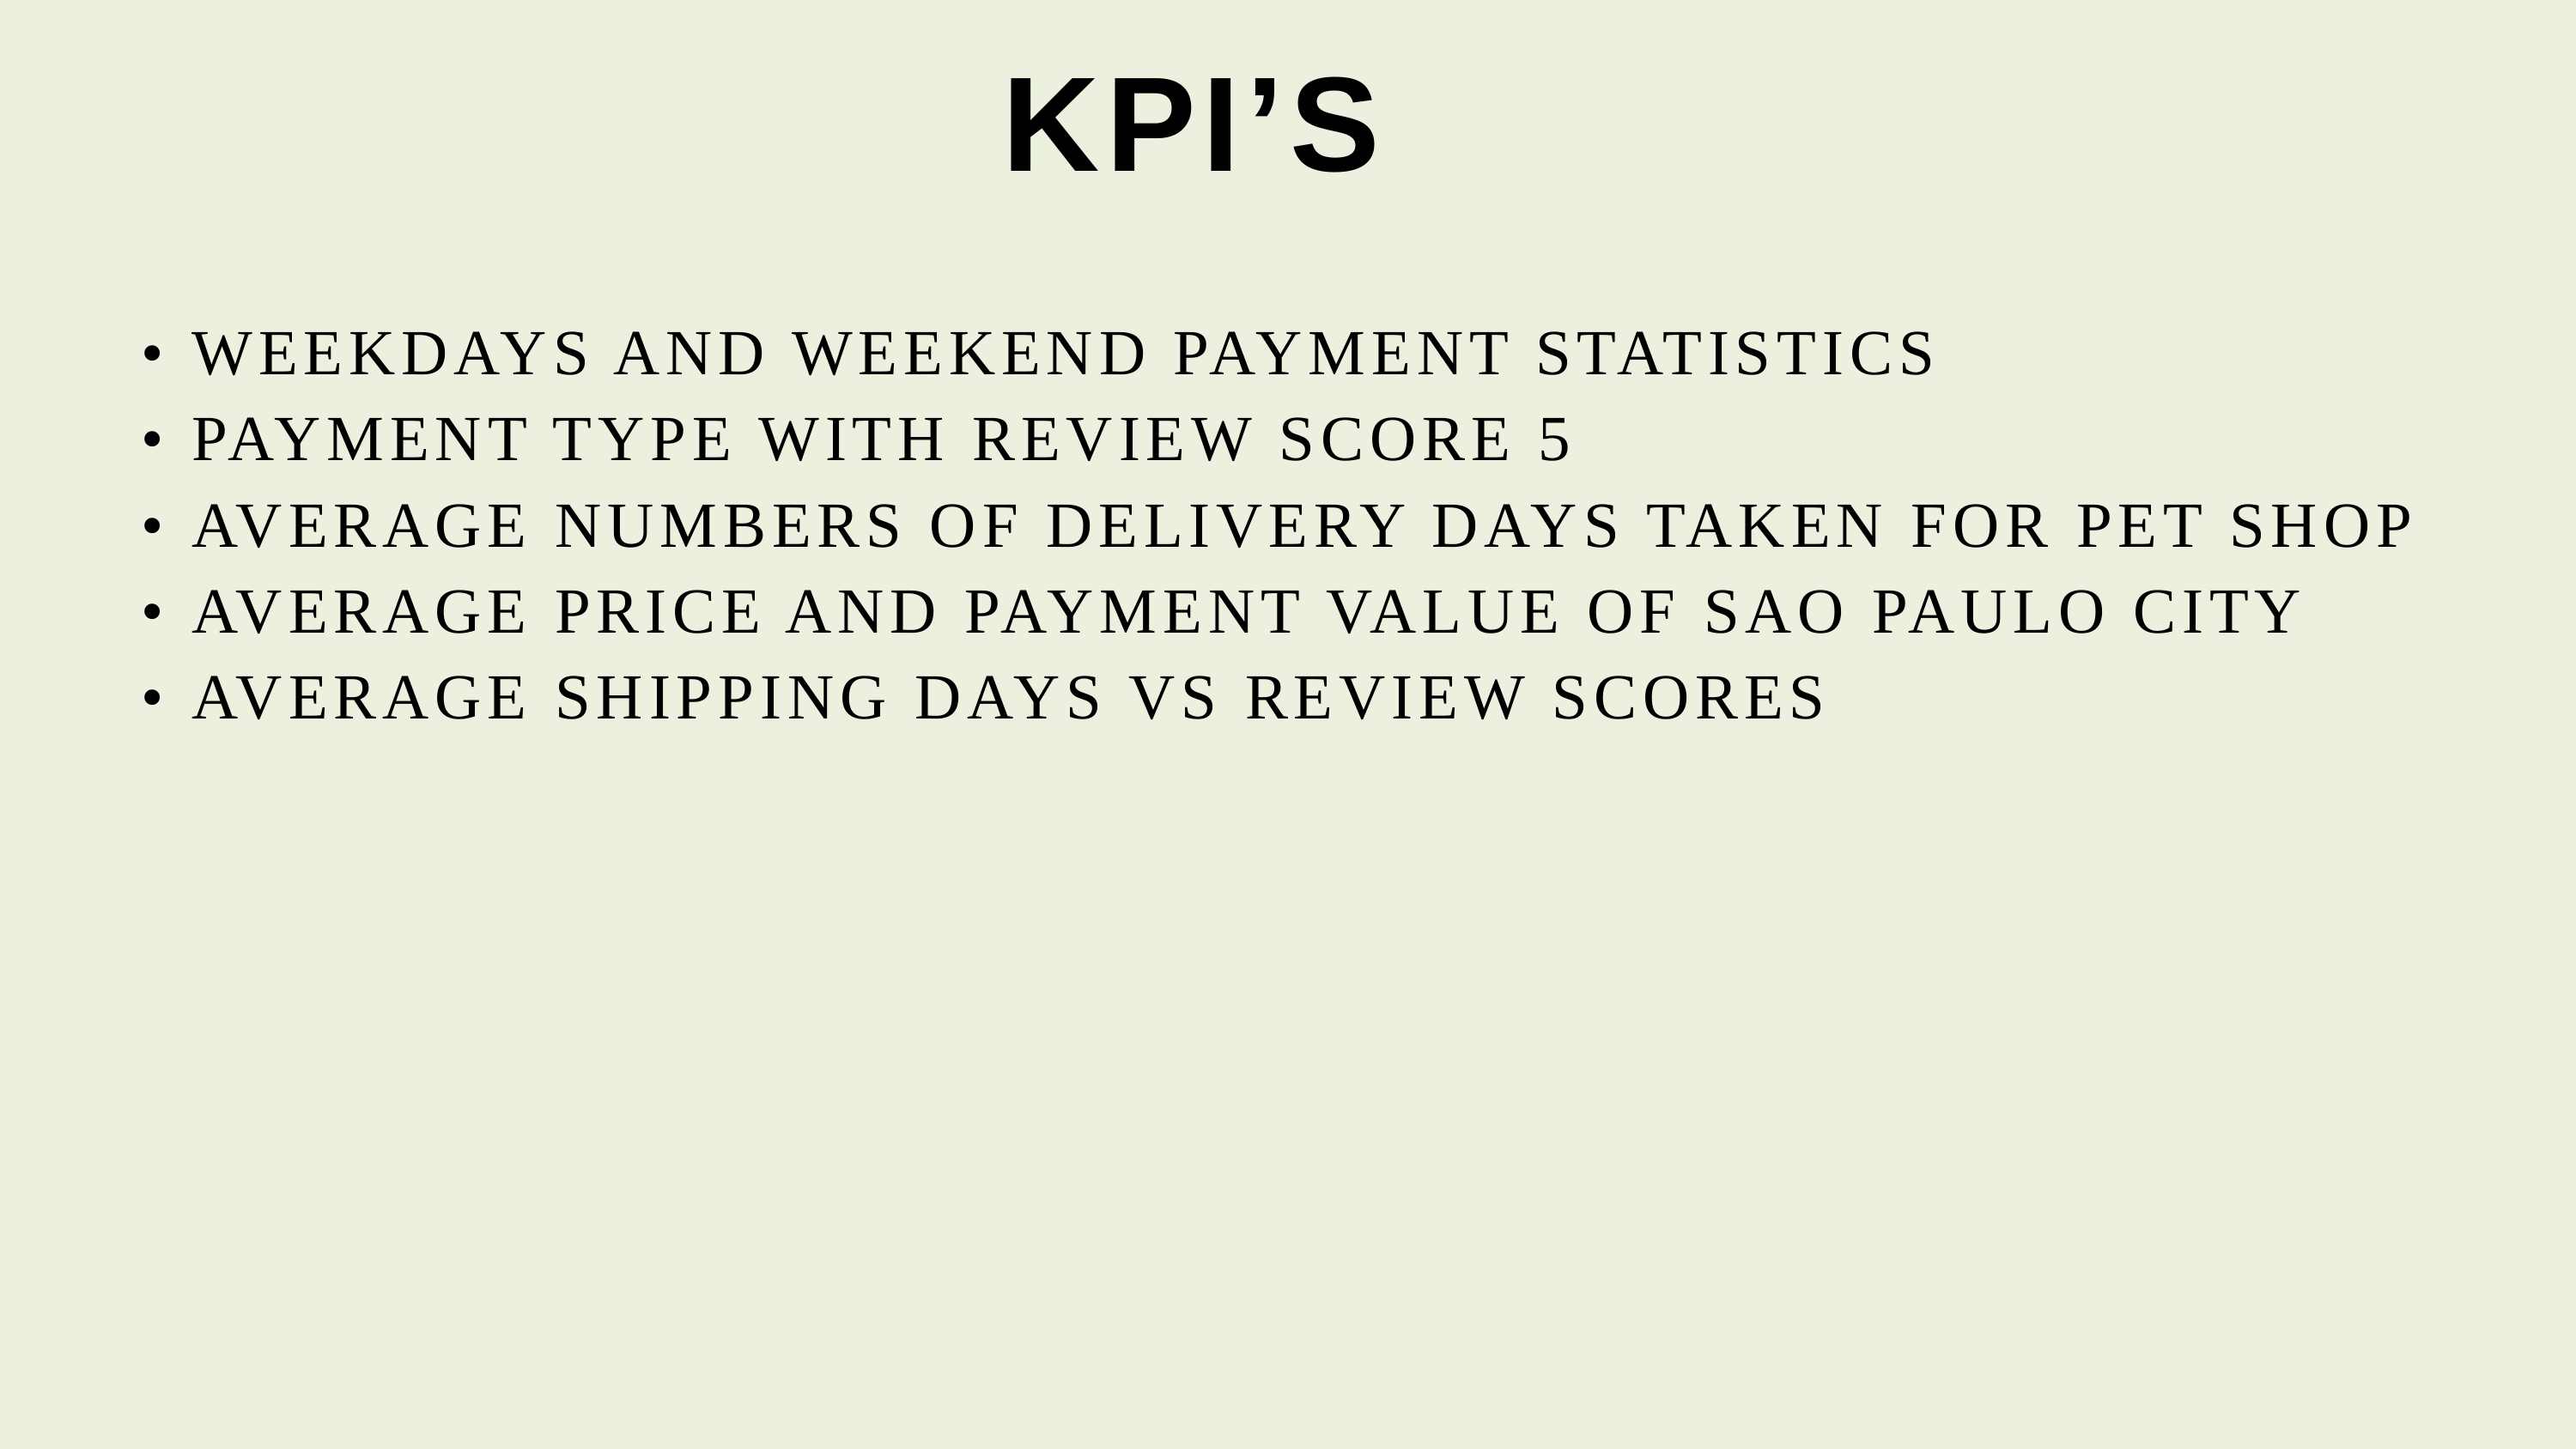

KPI’S
• WEEKDAYS AND WEEKEND PAYMENT STATISTICS
• PAYMENT TYPE WITH REVIEW SCORE 5
• AVERAGE NUMBERS OF DELIVERY DAYS TAKEN FOR PET SHOP
• AVERAGE PRICE AND PAYMENT VALUE OF SAO PAULO CITY
• AVERAGE SHIPPING DAYS VS REVIEW SCORES